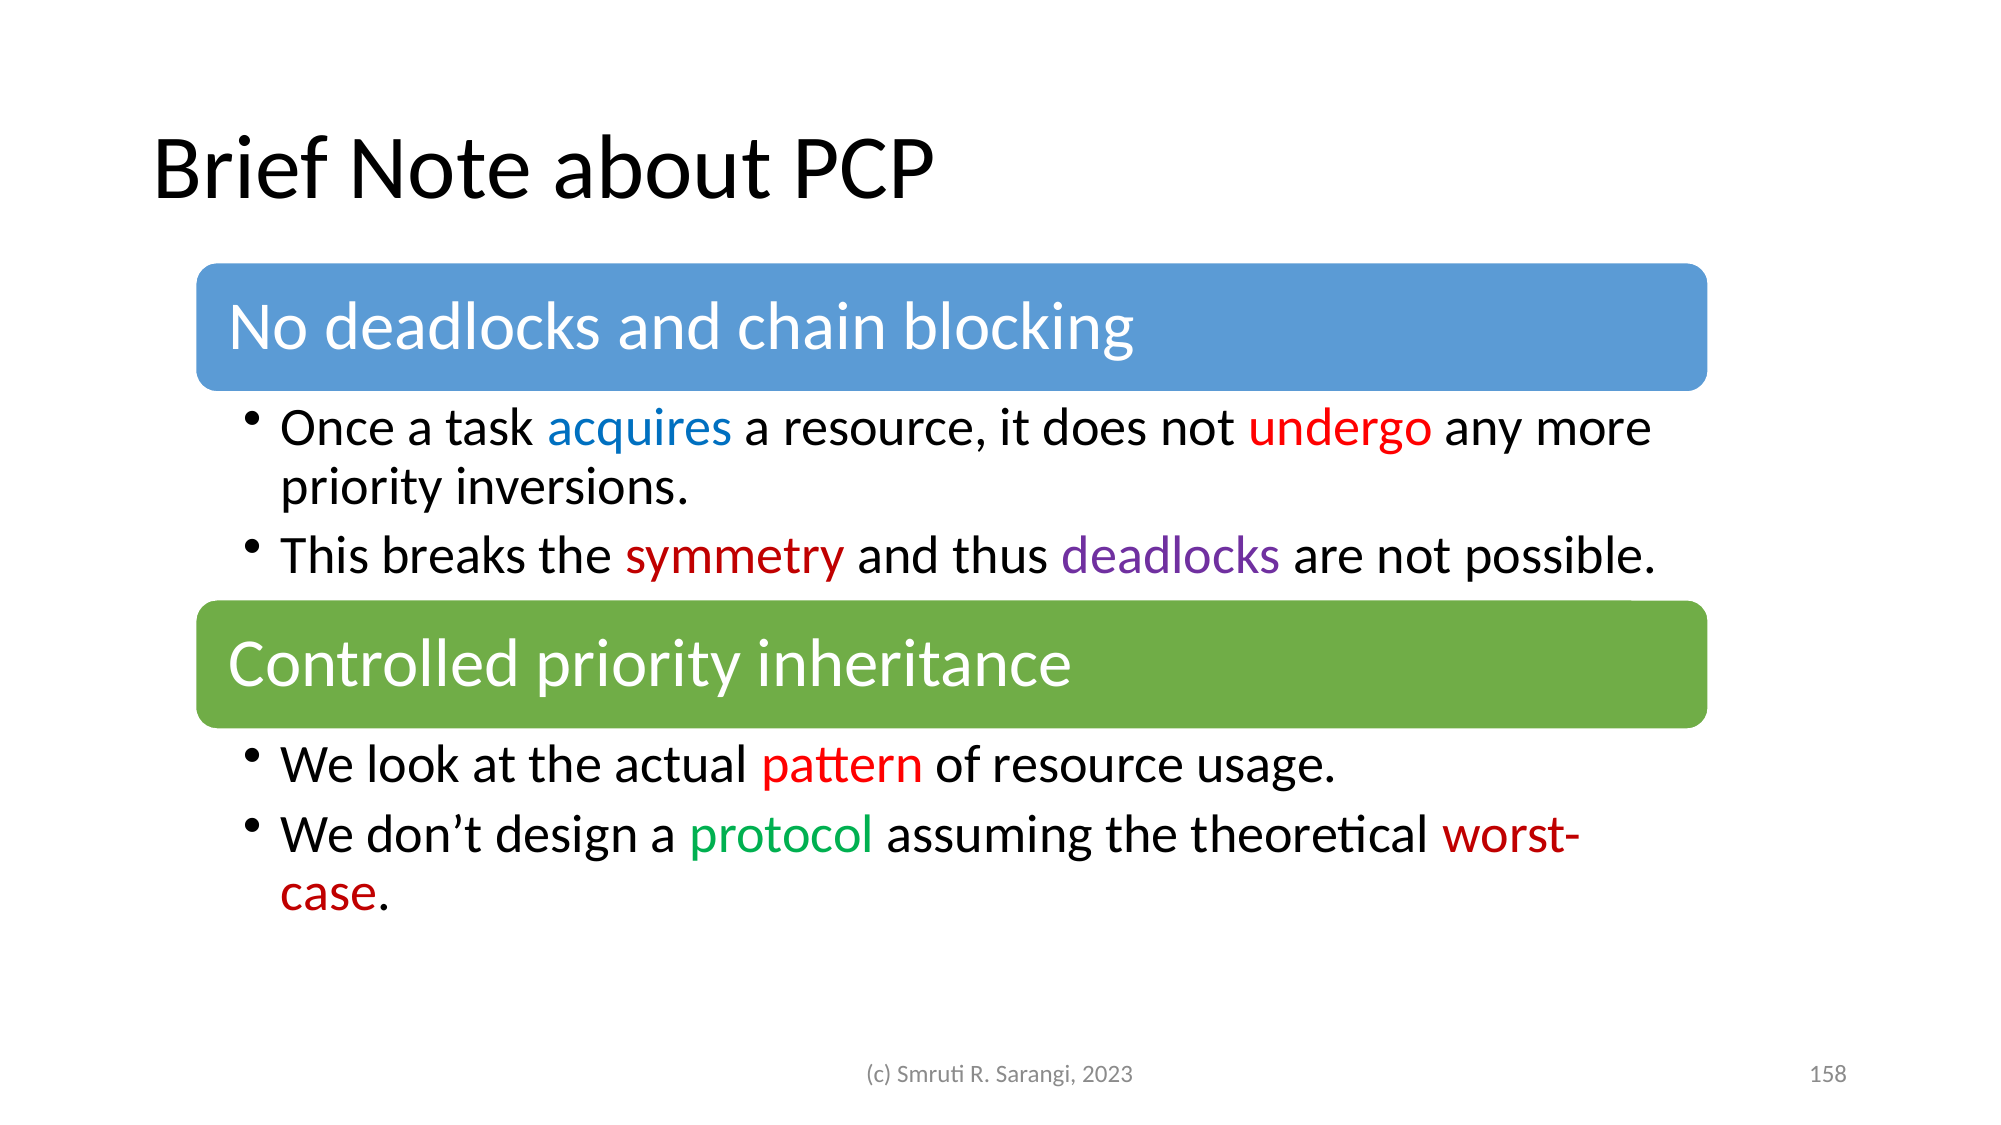

# Brief Note about PCP
No deadlocks and chain blocking
Once a task acquires a resource, it does not undergo any more priority inversions.
This breaks the symmetry and thus deadlocks are not possible.
Controlled priority inheritance
We look at the actual pattern of resource usage.
We don’t design a protocol assuming the theoretical worst-case.
(c) Smruti R. Sarangi, 2023
158